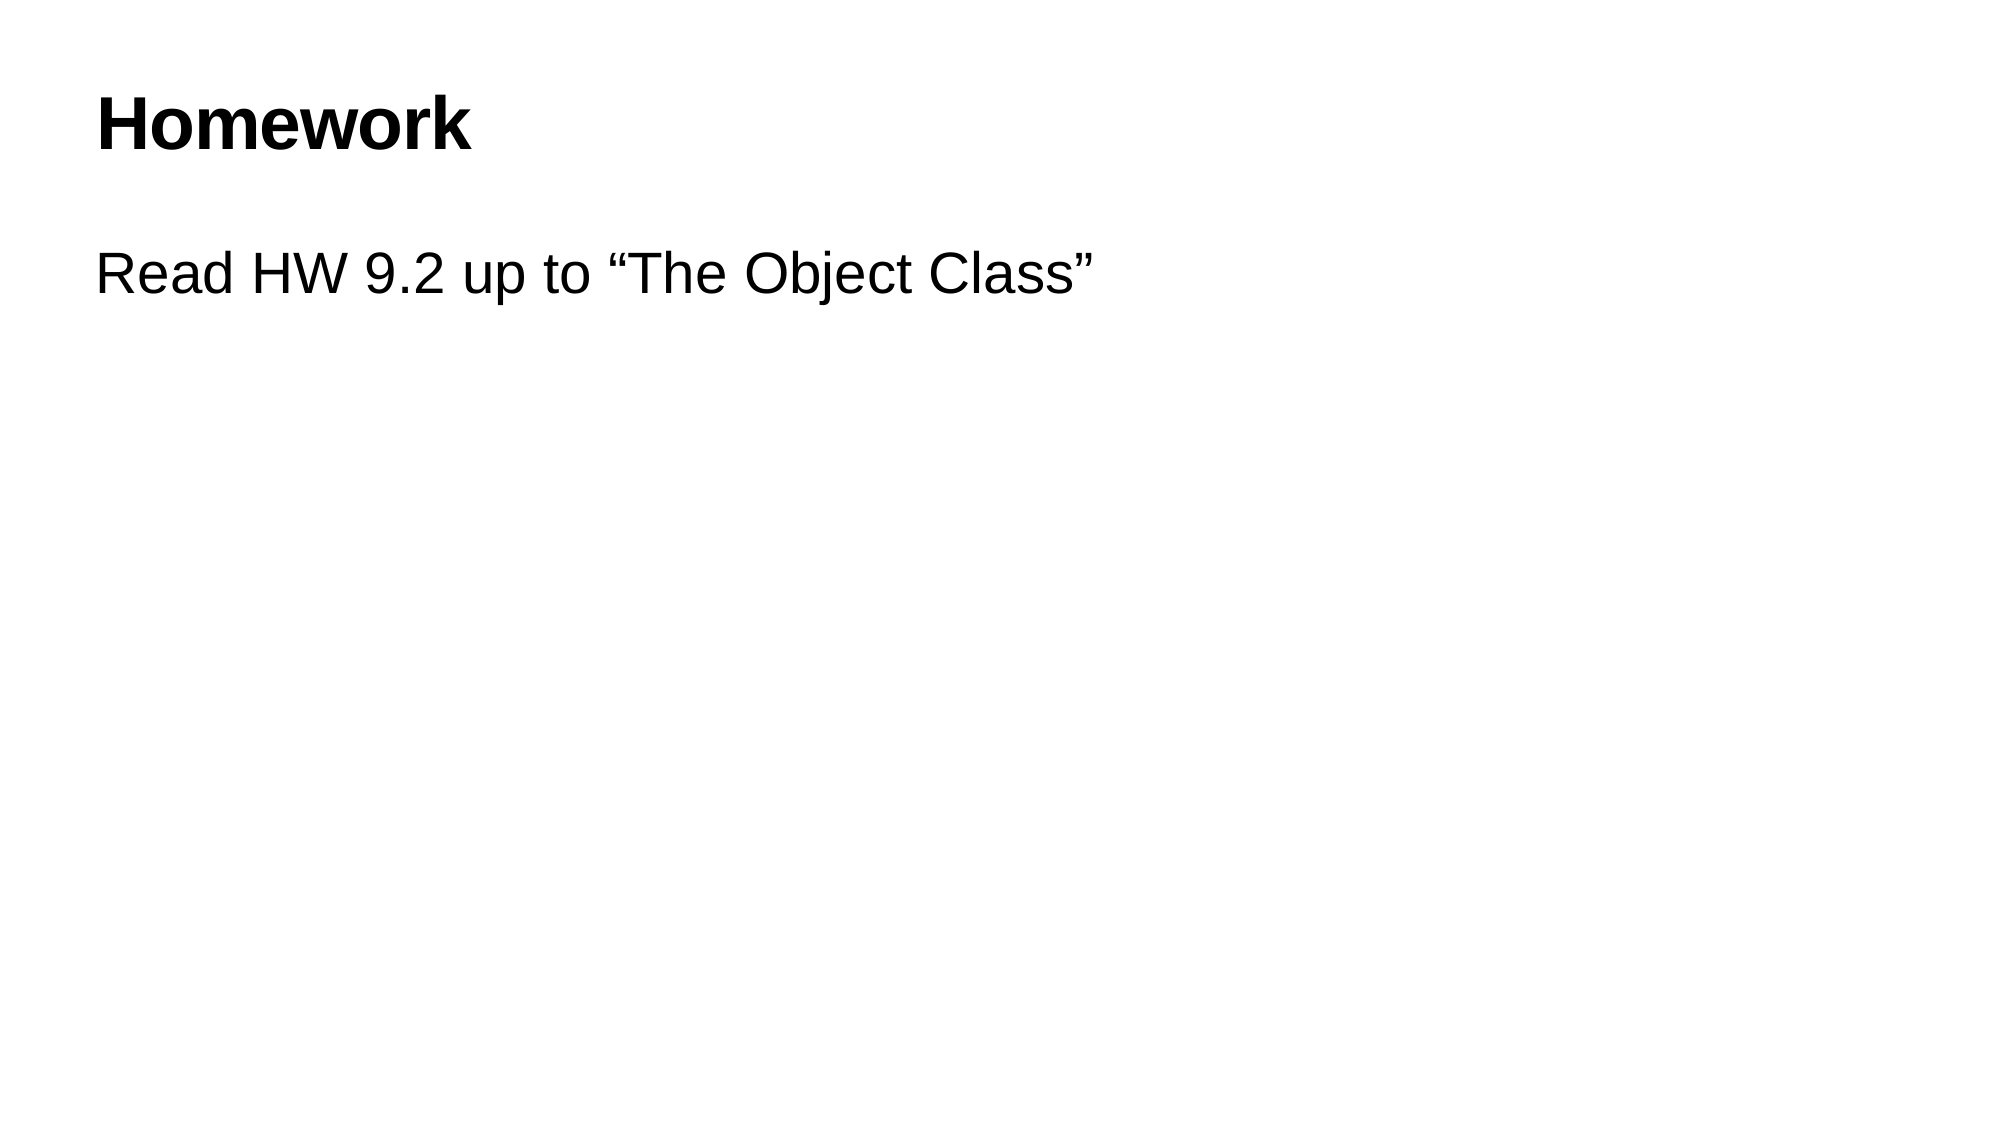

# Homework
Read HW 9.2 up to “The Object Class”